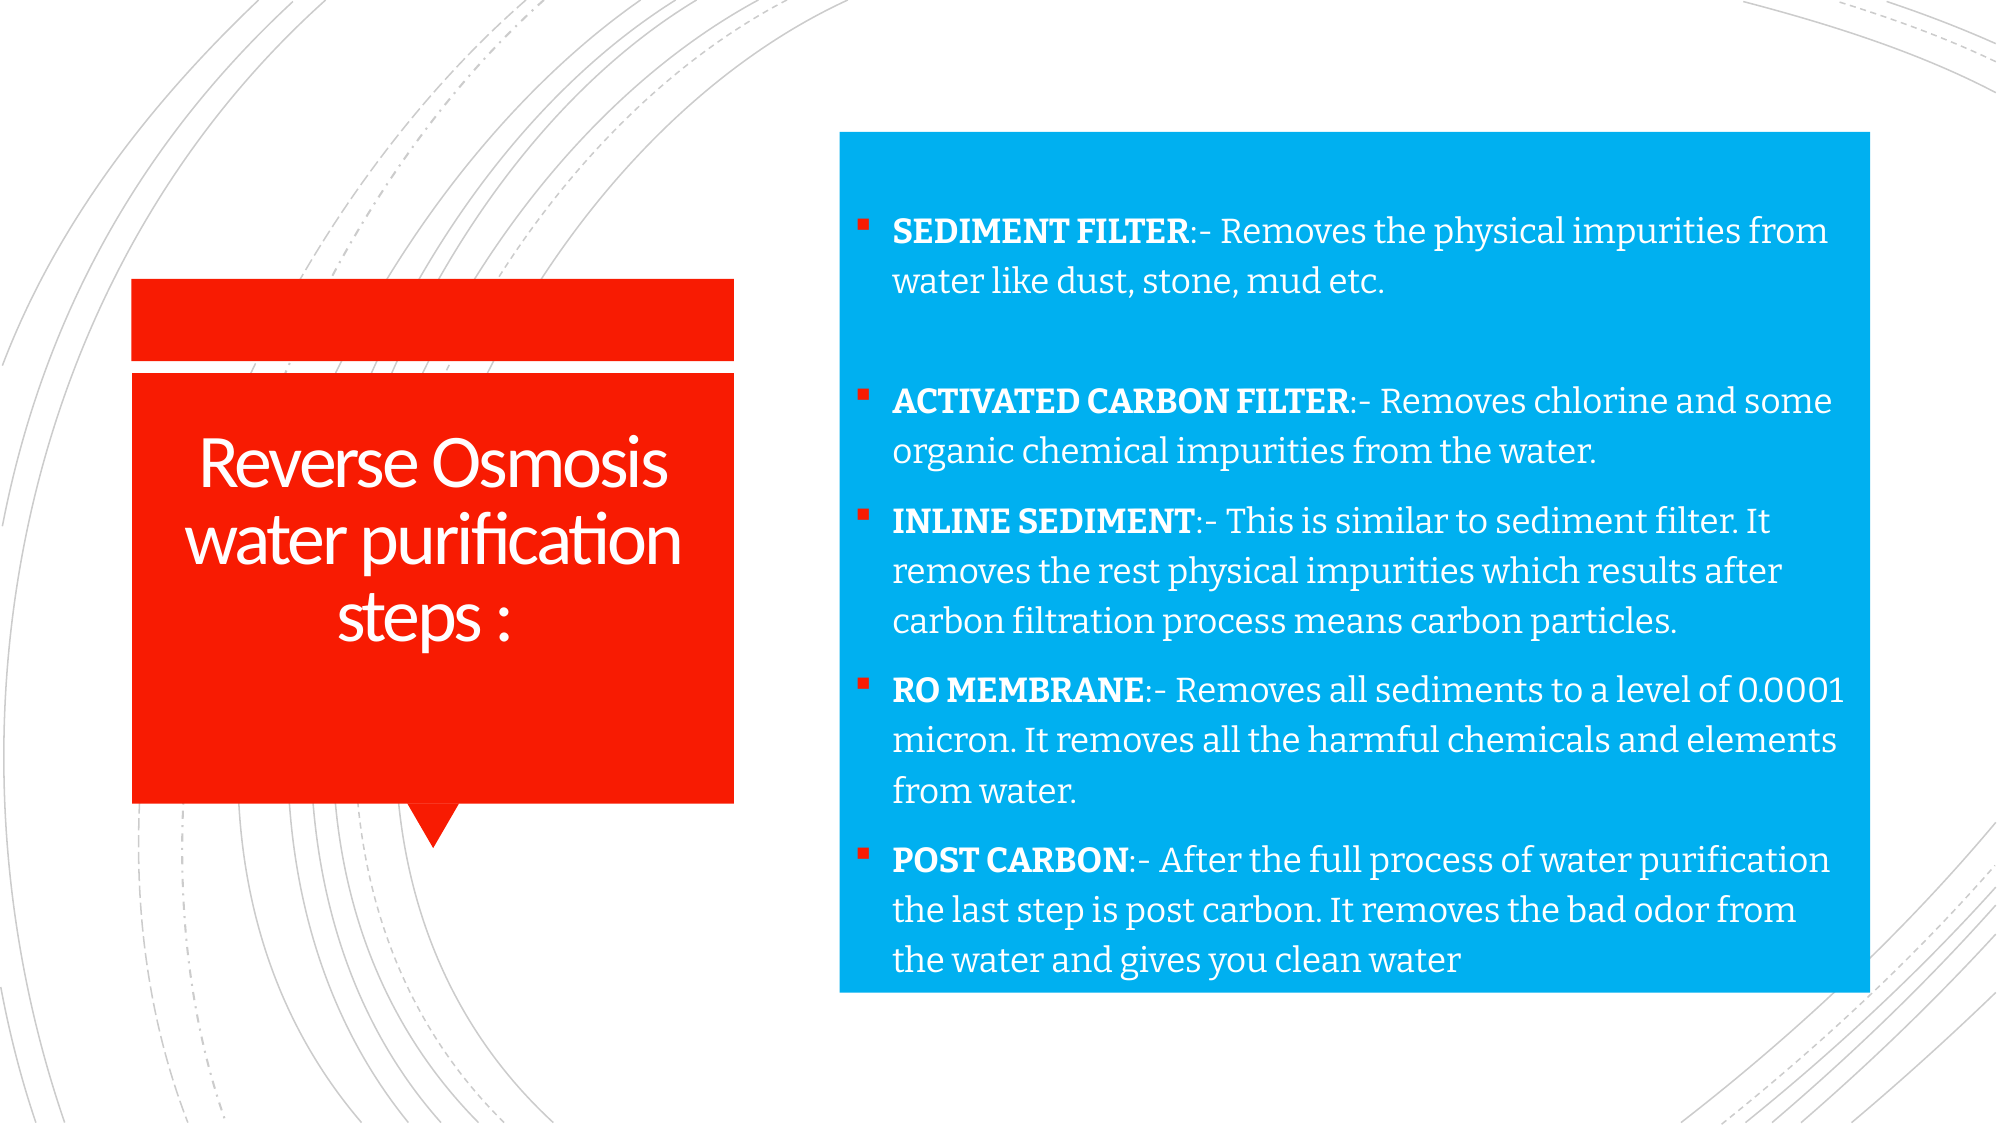

SEDIMENT FILTER:- Removes the physical impurities from water like dust, stone, mud etc.
ACTIVATED CARBON FILTER:- Removes chlorine and some organic chemical impurities from the water.
INLINE SEDIMENT:- This is similar to sediment filter. It removes the rest physical impurities which results after carbon filtration process means carbon particles.
RO MEMBRANE:- Removes all sediments to a level of 0.0001 micron. It removes all the harmful chemicals and elements from water.
POST CARBON:- After the full process of water purification the last step is post carbon. It removes the bad odor from the water and gives you clean water

# Reverse Osmosis water purification steps :